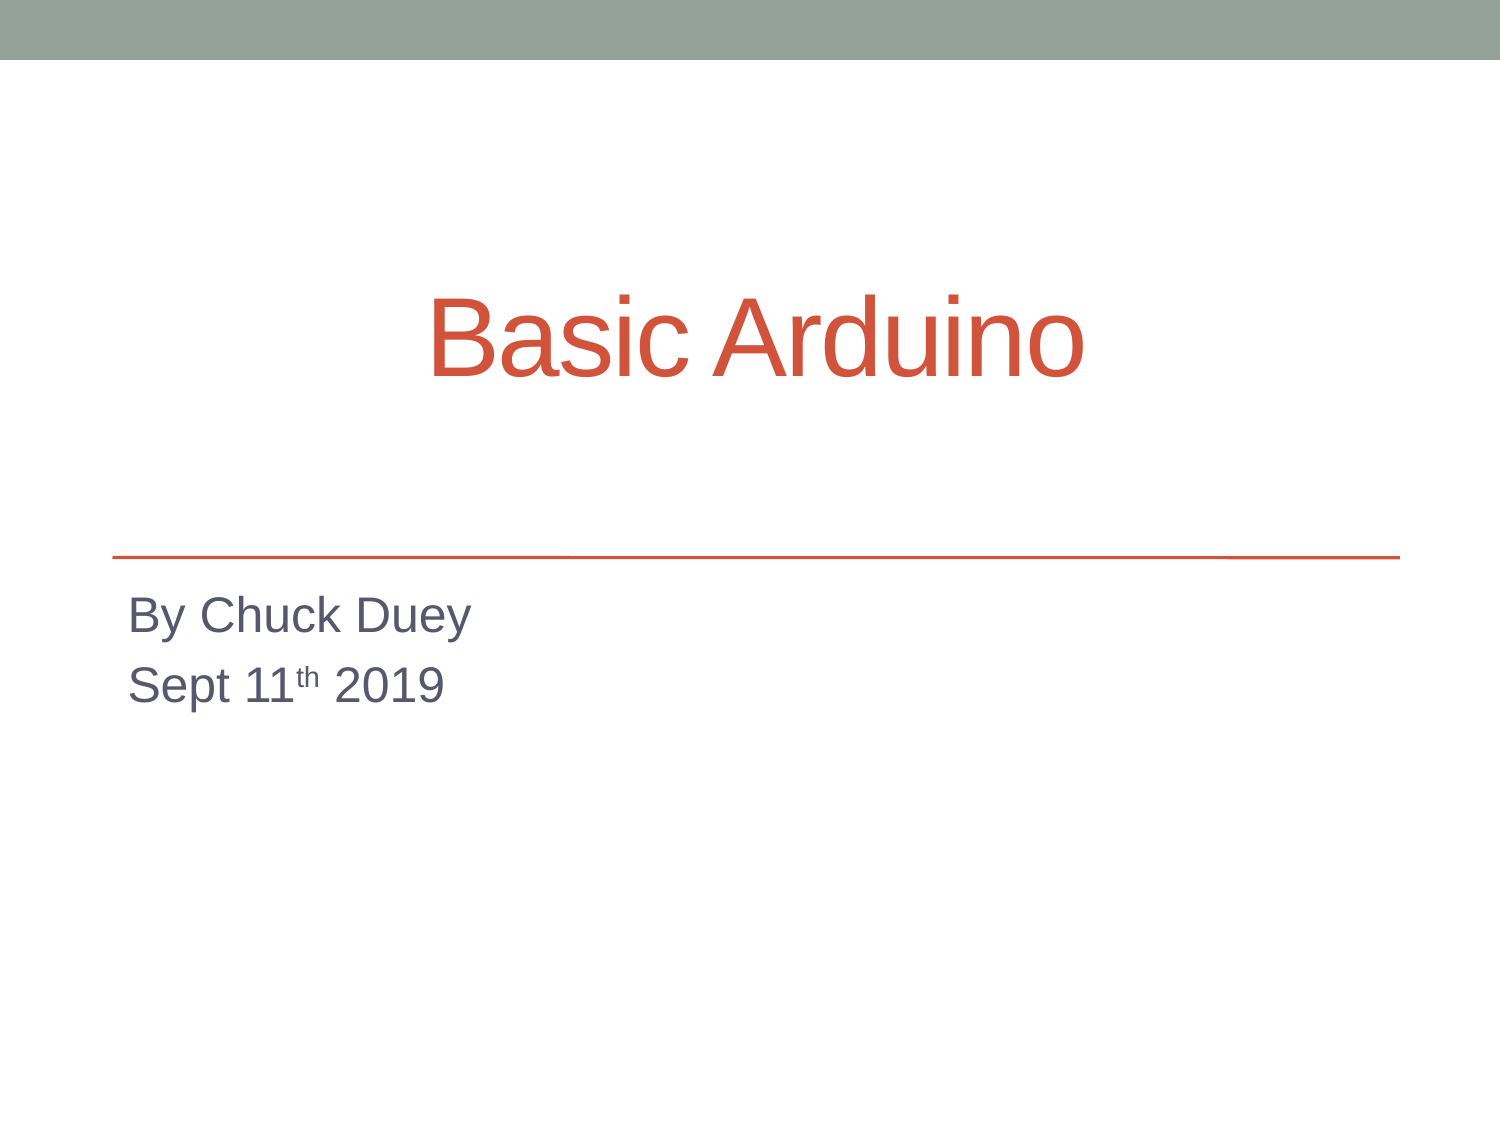

# Basic Arduino
By Chuck Duey
Sept 11th 2019